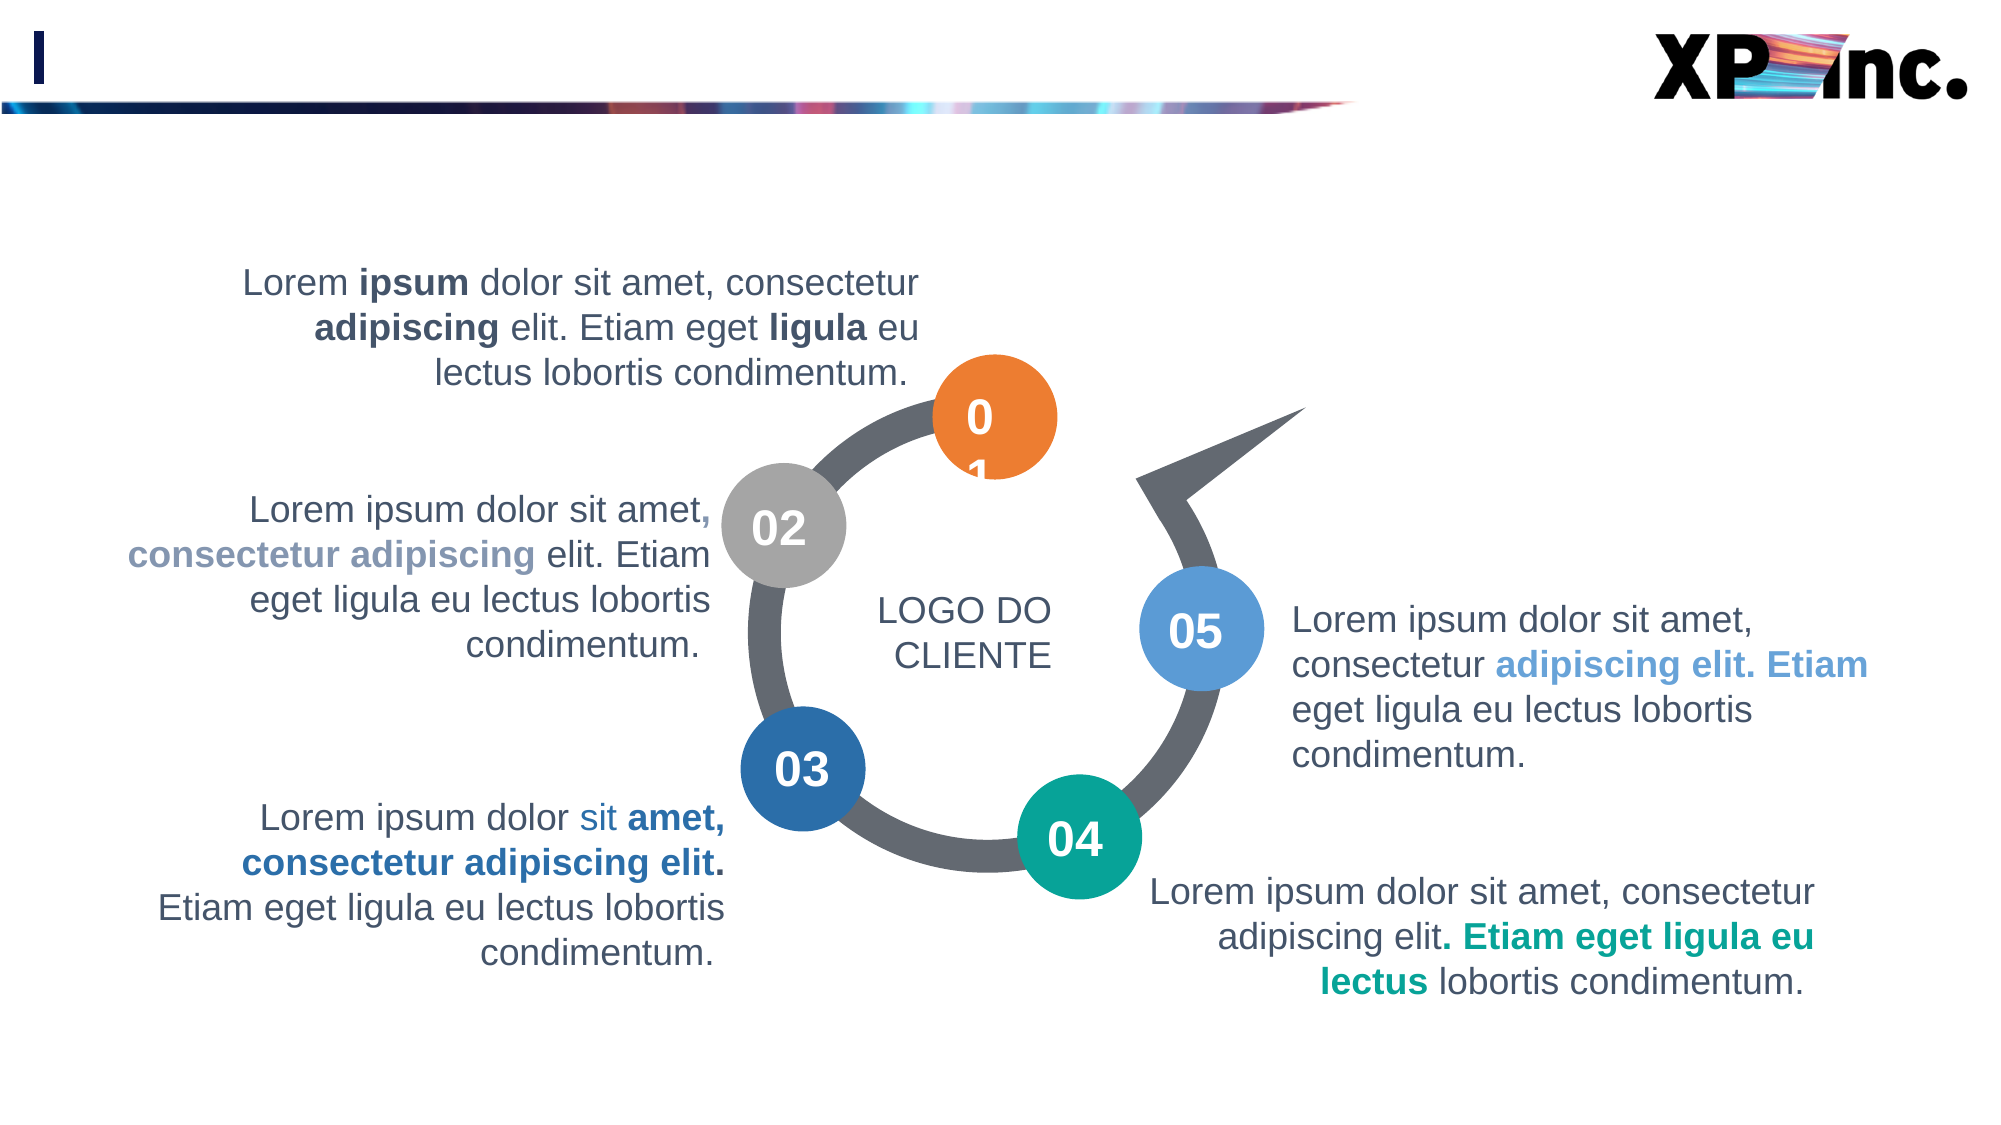

#

Lorem ipsum dolor sit amet, consectetur adipiscing elit. Etiam eget ligula eu lectus lobortis condimentum.

01

Lorem ipsum dolor sit amet, consectetur adipiscing elit. Etiam eget ligula eu lectus lobortis condimentum.
02

LOGO DO CLIENTE
Lorem ipsum dolor sit amet, consectetur adipiscing elit. Etiam eget ligula eu lectus lobortis condimentum.
05

03

Lorem ipsum dolor sit amet, consectetur adipiscing elit. Etiam eget ligula eu lectus lobortis condimentum.
04
Lorem ipsum dolor sit amet, consectetur adipiscing elit. Etiam eget ligula eu lectus lobortis condimentum.